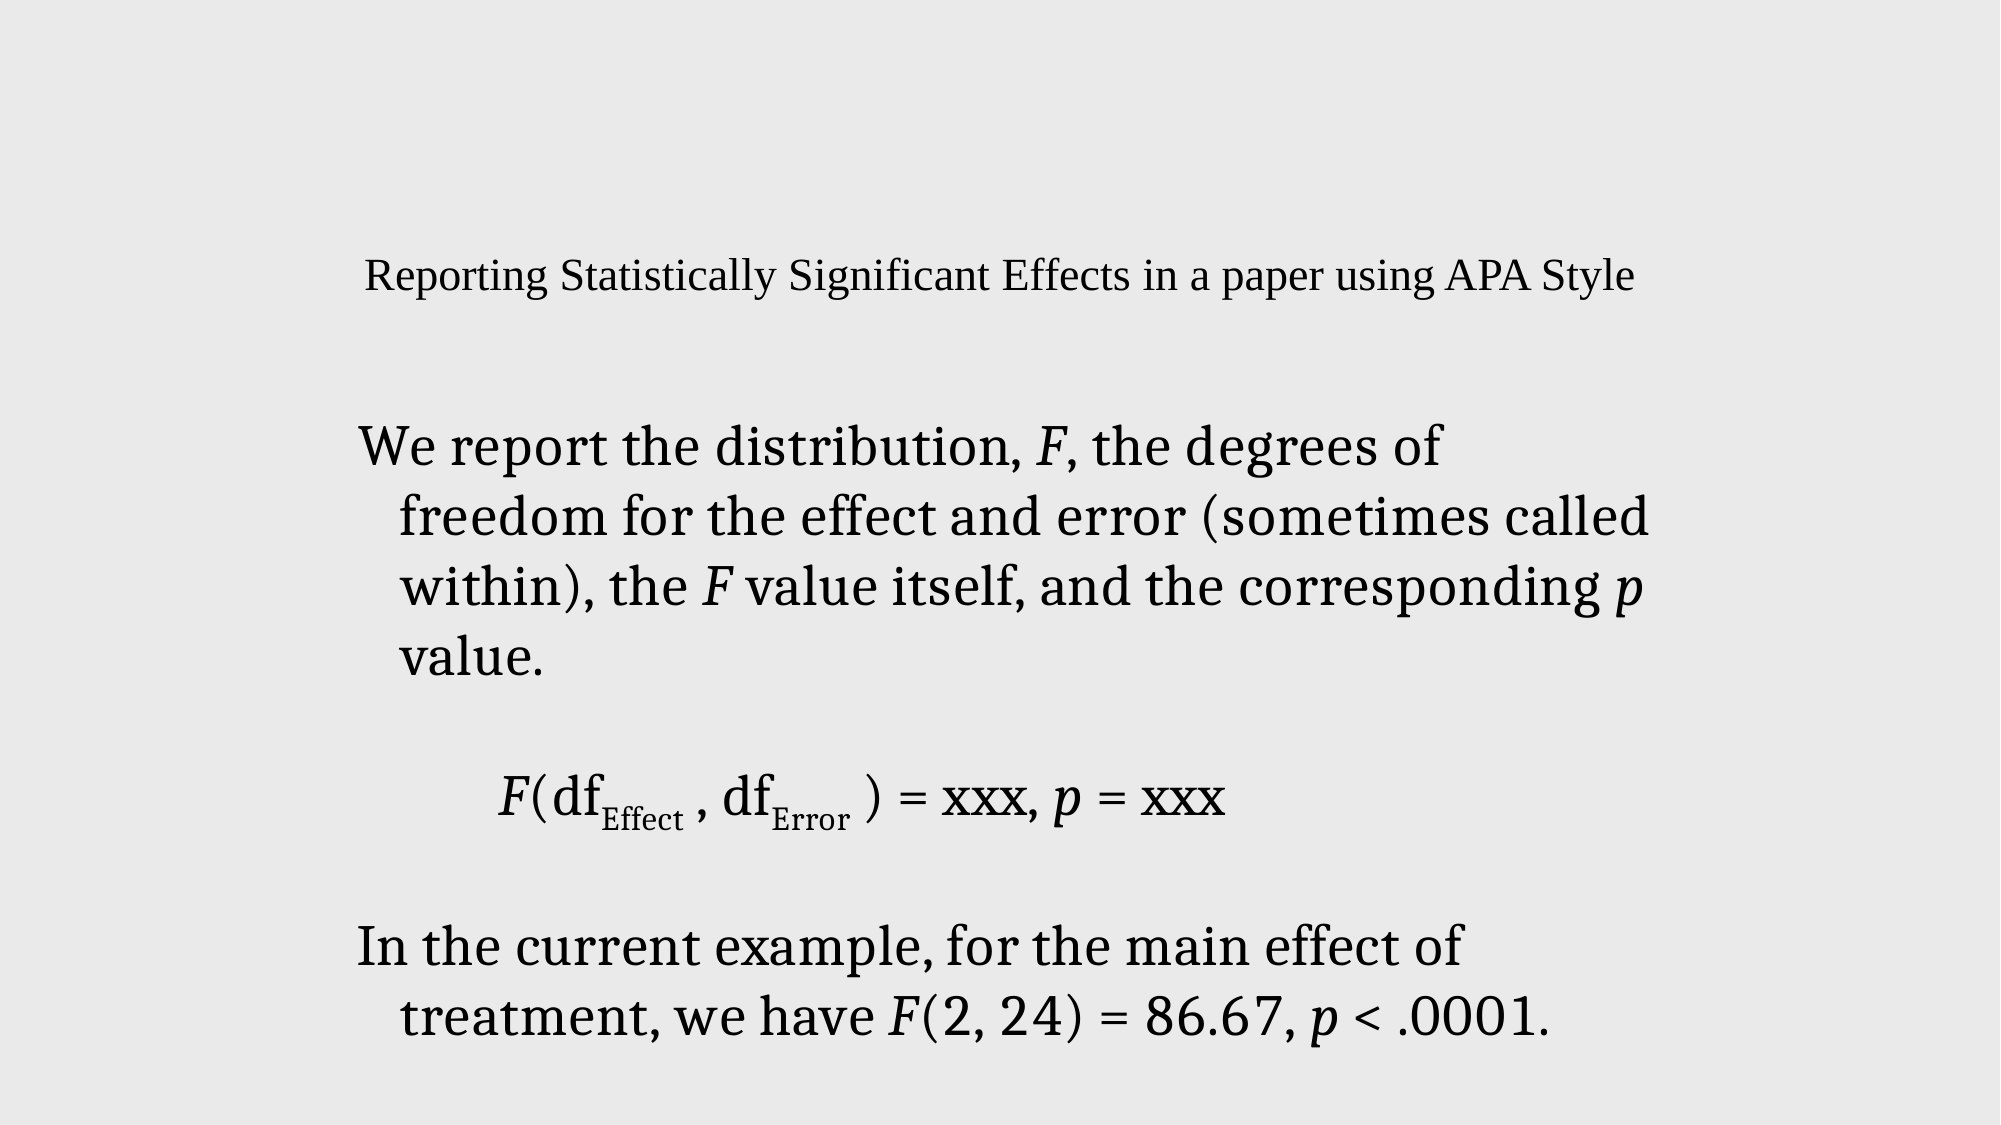

Reporting Statistically Significant Effects in a paper using APA Style
We report the distribution, F, the degrees of freedom for the effect and error (sometimes called within), the F value itself, and the corresponding p value.

           F(dfEffect , dfError ) = xxx, p = xxx

In the current example, for the main effect of treatment, we have F(2, 24) = 86.67, p < .0001.